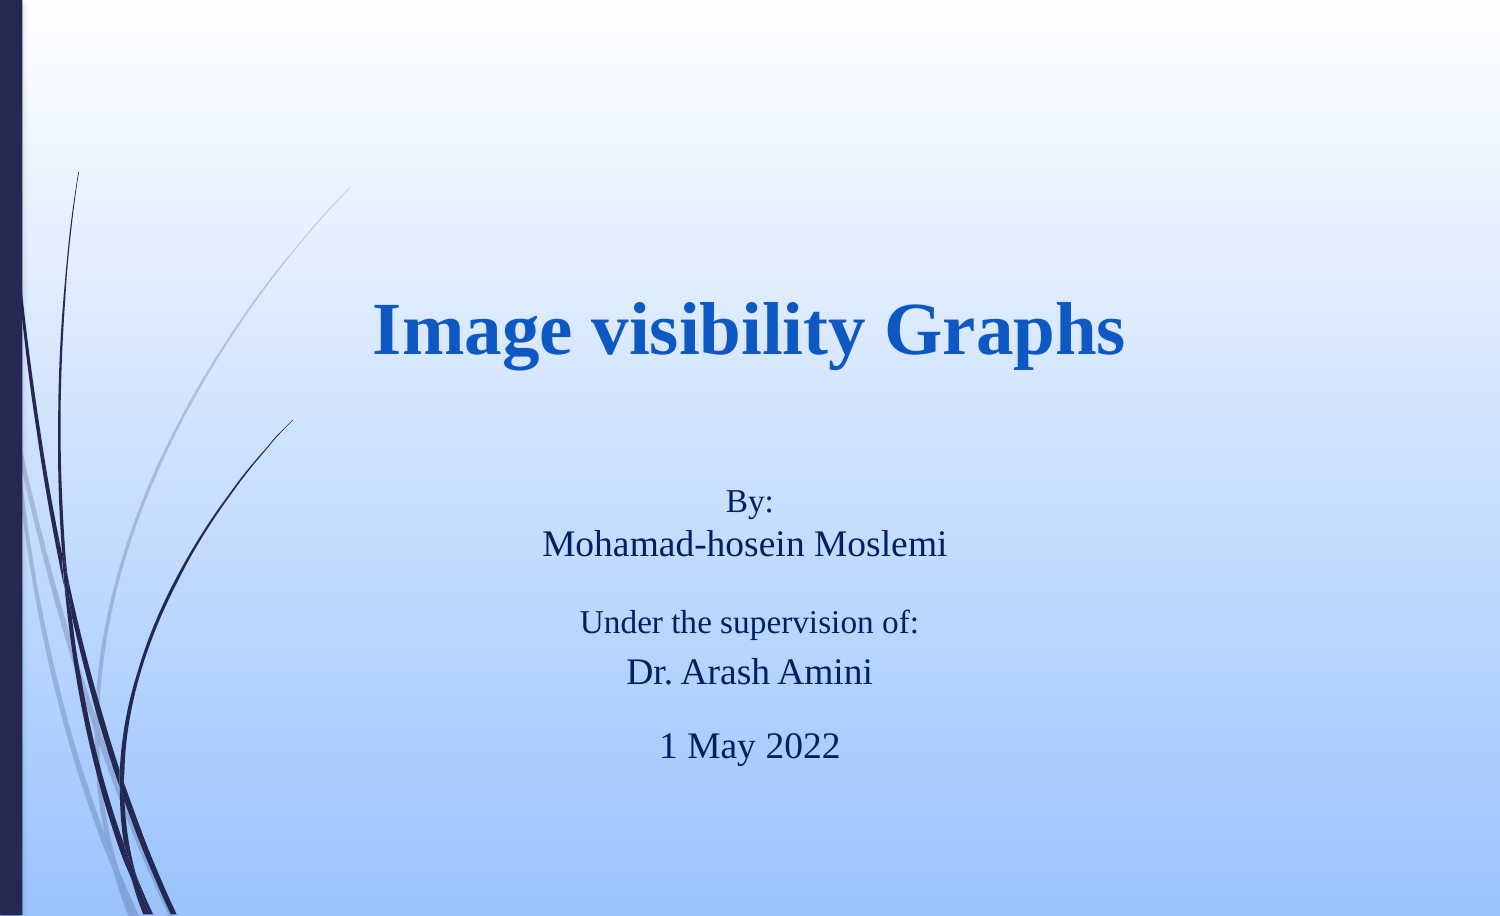

# Image visibility Graphs
By:
Mohamad-hosein Moslemi

Under the supervision of:
Dr. Arash Amini

1 May 2022